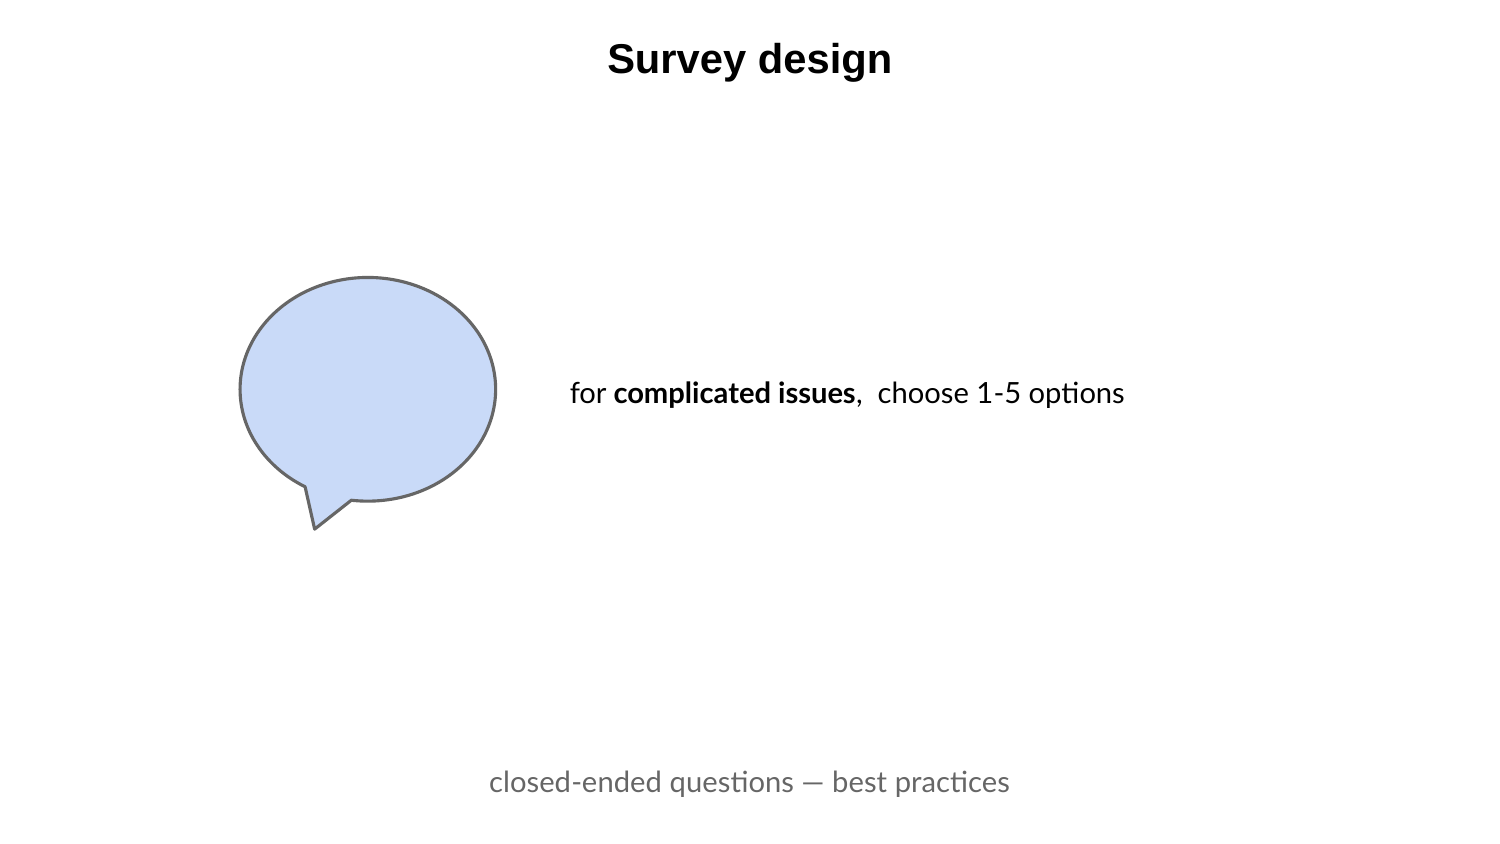

# Survey design

for complicated issues,  choose 1-5 options
closed-ended questions — best practices